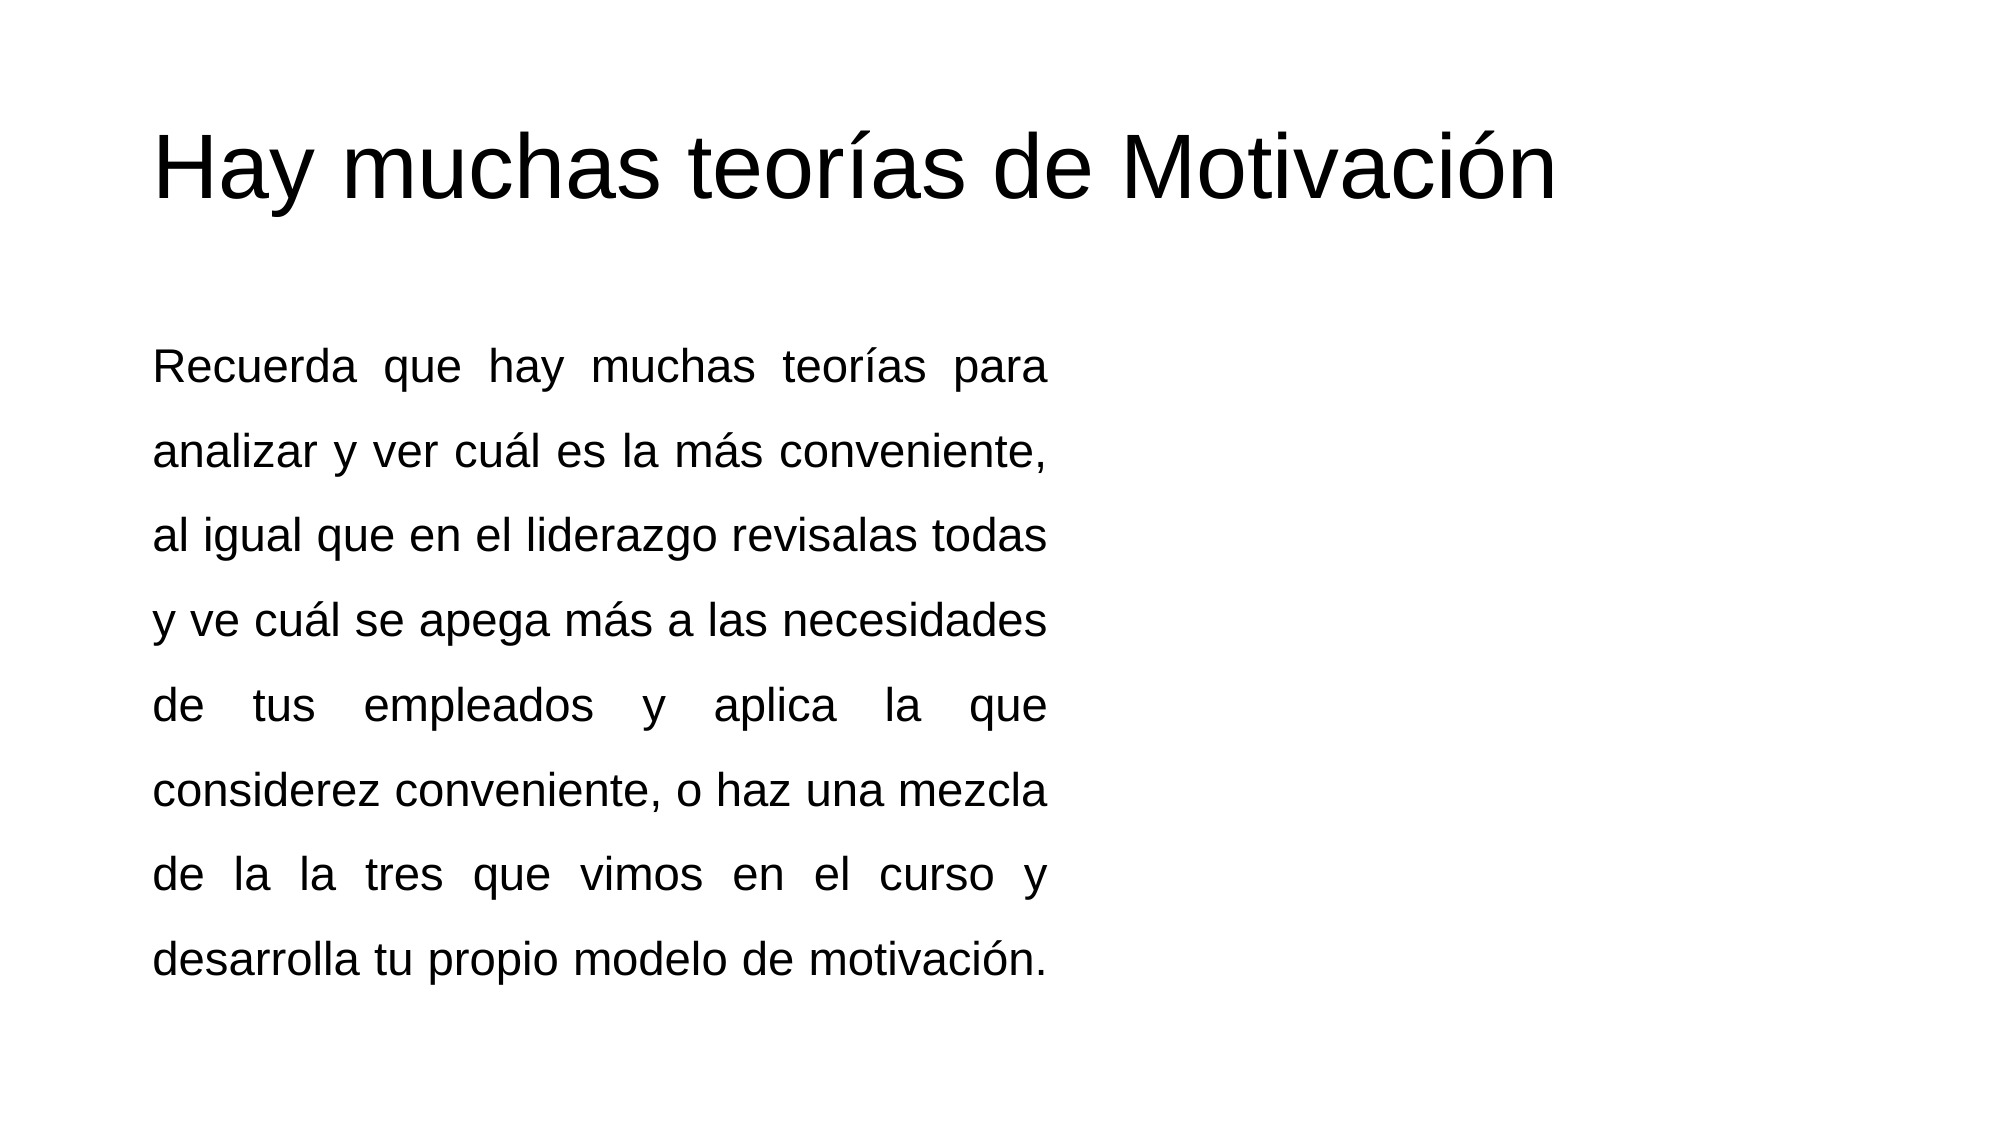

# Hay muchas teorías de Motivación
Recuerda que hay muchas teorías para analizar y ver cuál es la más conveniente, al igual que en el liderazgo revisalas todas y ve cuál se apega más a las necesidades de tus empleados y aplica la que considerez conveniente, o haz una mezcla de la la tres que vimos en el curso y desarrolla tu propio modelo de motivación.